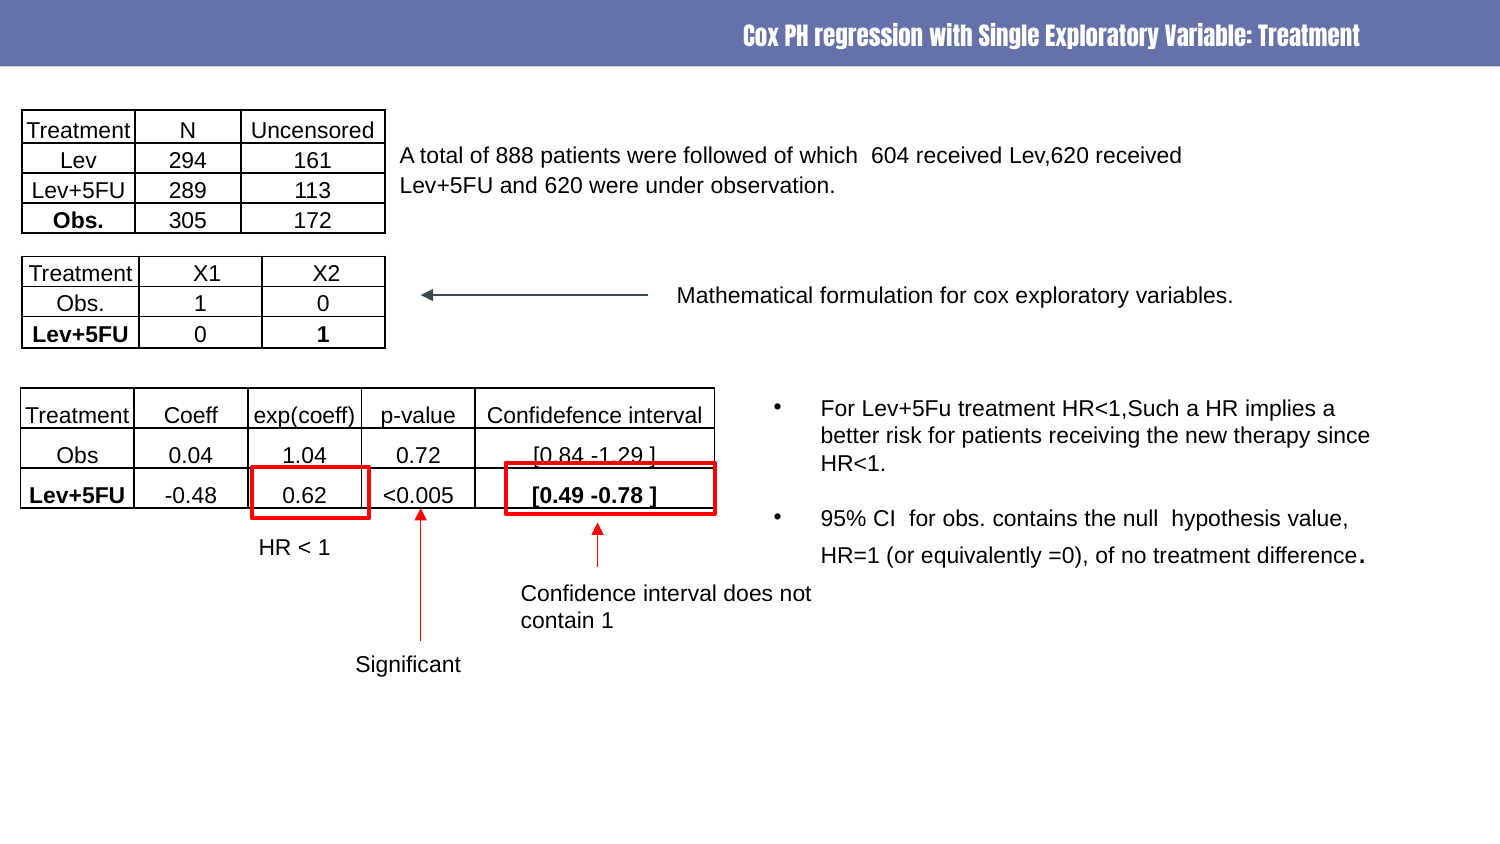

# Cox PH regression with Single Exploratory Variable: Treatment
| Treatment | N | Uncensored |
| --- | --- | --- |
| Lev | 294 | 161 |
| Lev+5FU | 289 | 113 |
| Obs. | 305 | 172 |
A total of 888 patients were followed of which  604 received Lev,620 received Lev+5FU and 620 were under observation.
| Treatment | X1 | X2 |
| --- | --- | --- |
| Obs. | 1 | 0 |
| Lev+5FU | 0 | 1 |
Mathematical formulation for cox exploratory variables.
For Lev+5Fu treatment HR<1,Such a HR implies a better risk for patients receiving the new therapy since HR<1.

95% CI  for obs. contains the null  hypothesis value, HR=1 (or equivalently =0), of no treatment difference.
| Treatment | Coeff | exp(coeff) | p-value | Confidefence interval |
| --- | --- | --- | --- | --- |
| Obs | 0.04 | 1.04 | 0.72 | [0.84 -1.29 ] |
| Lev+5FU | -0.48 | 0.62 | <0.005 | [0.49 -0.78 ] |

HR < 1
Confidence interval does not contain 1
Significant